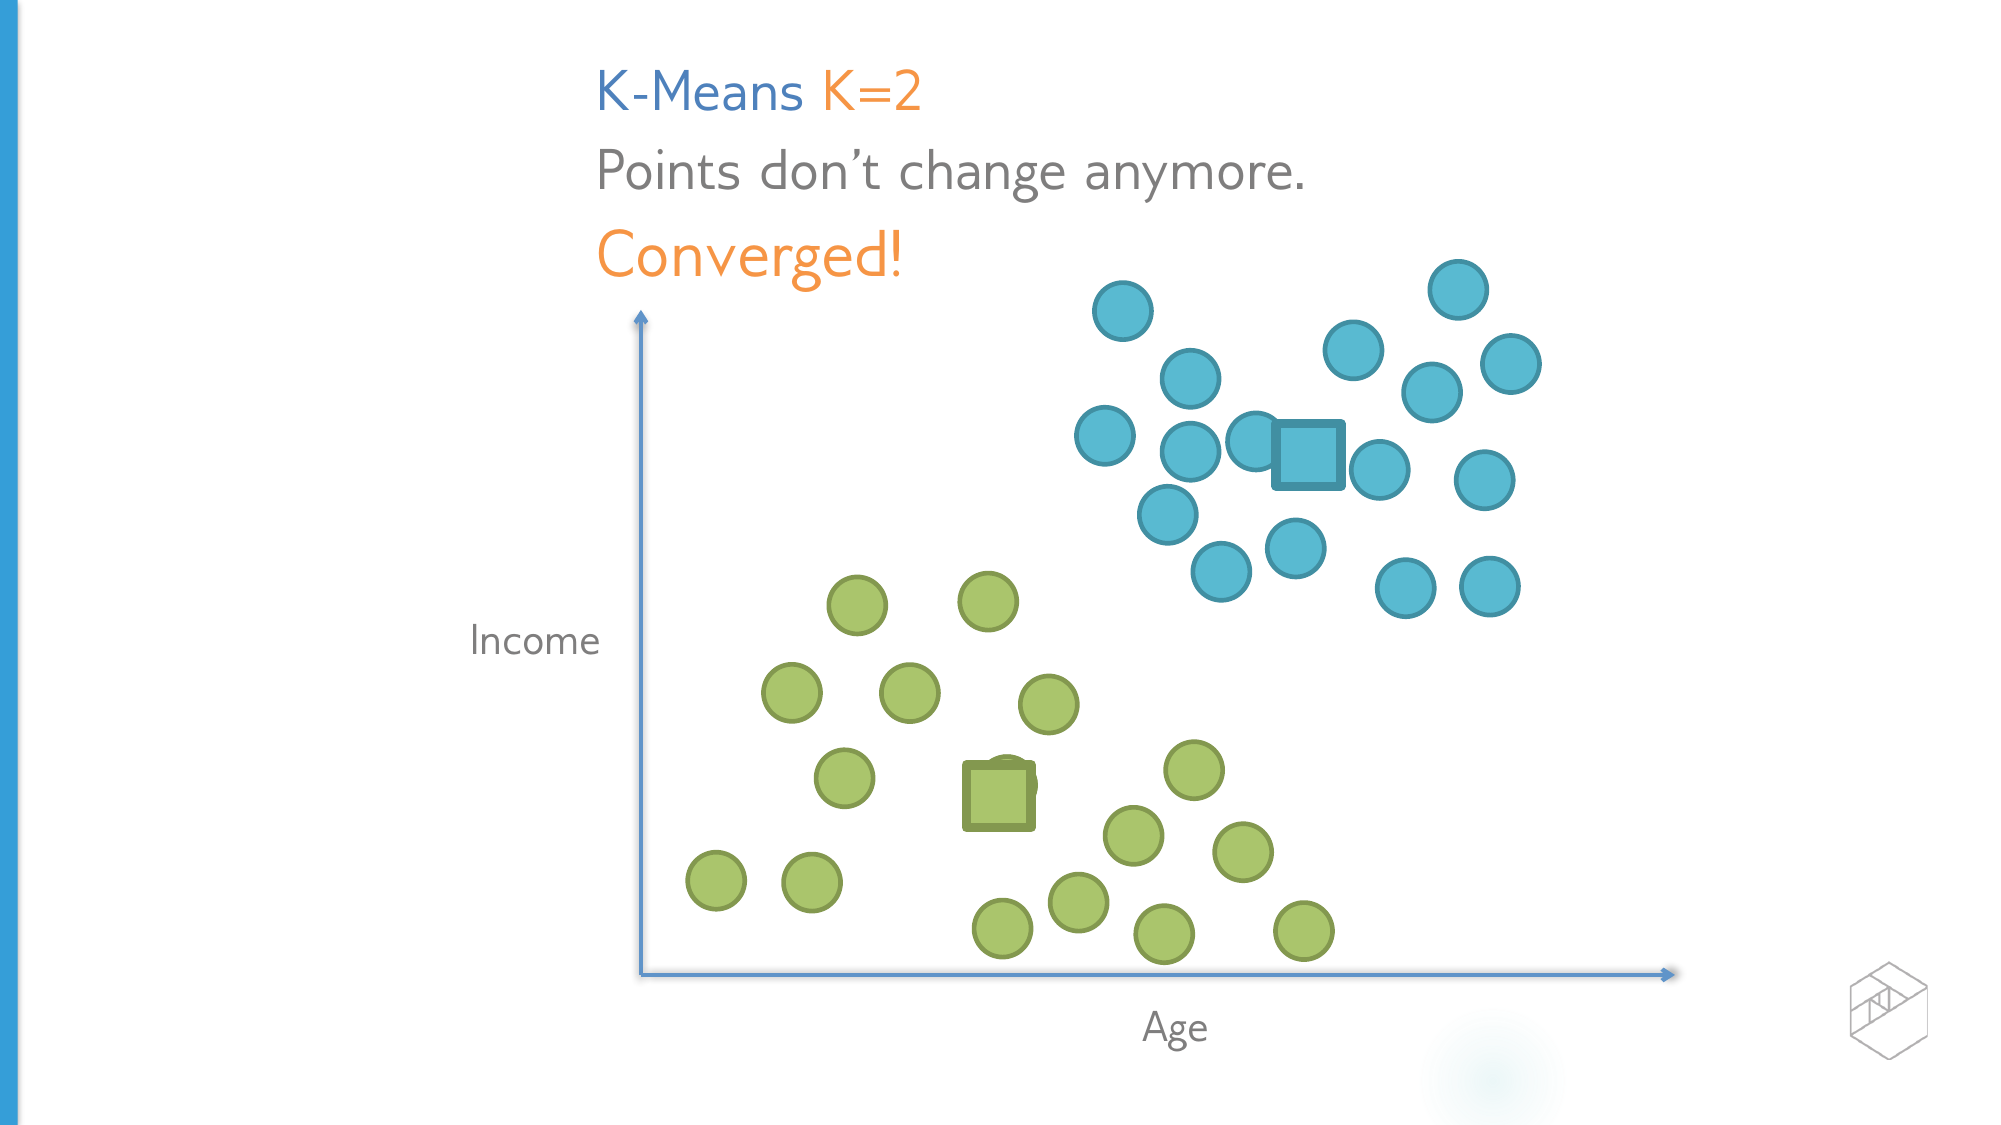

K‐Means K=2
Points don’t change anymore.
Converged!

Income

Age